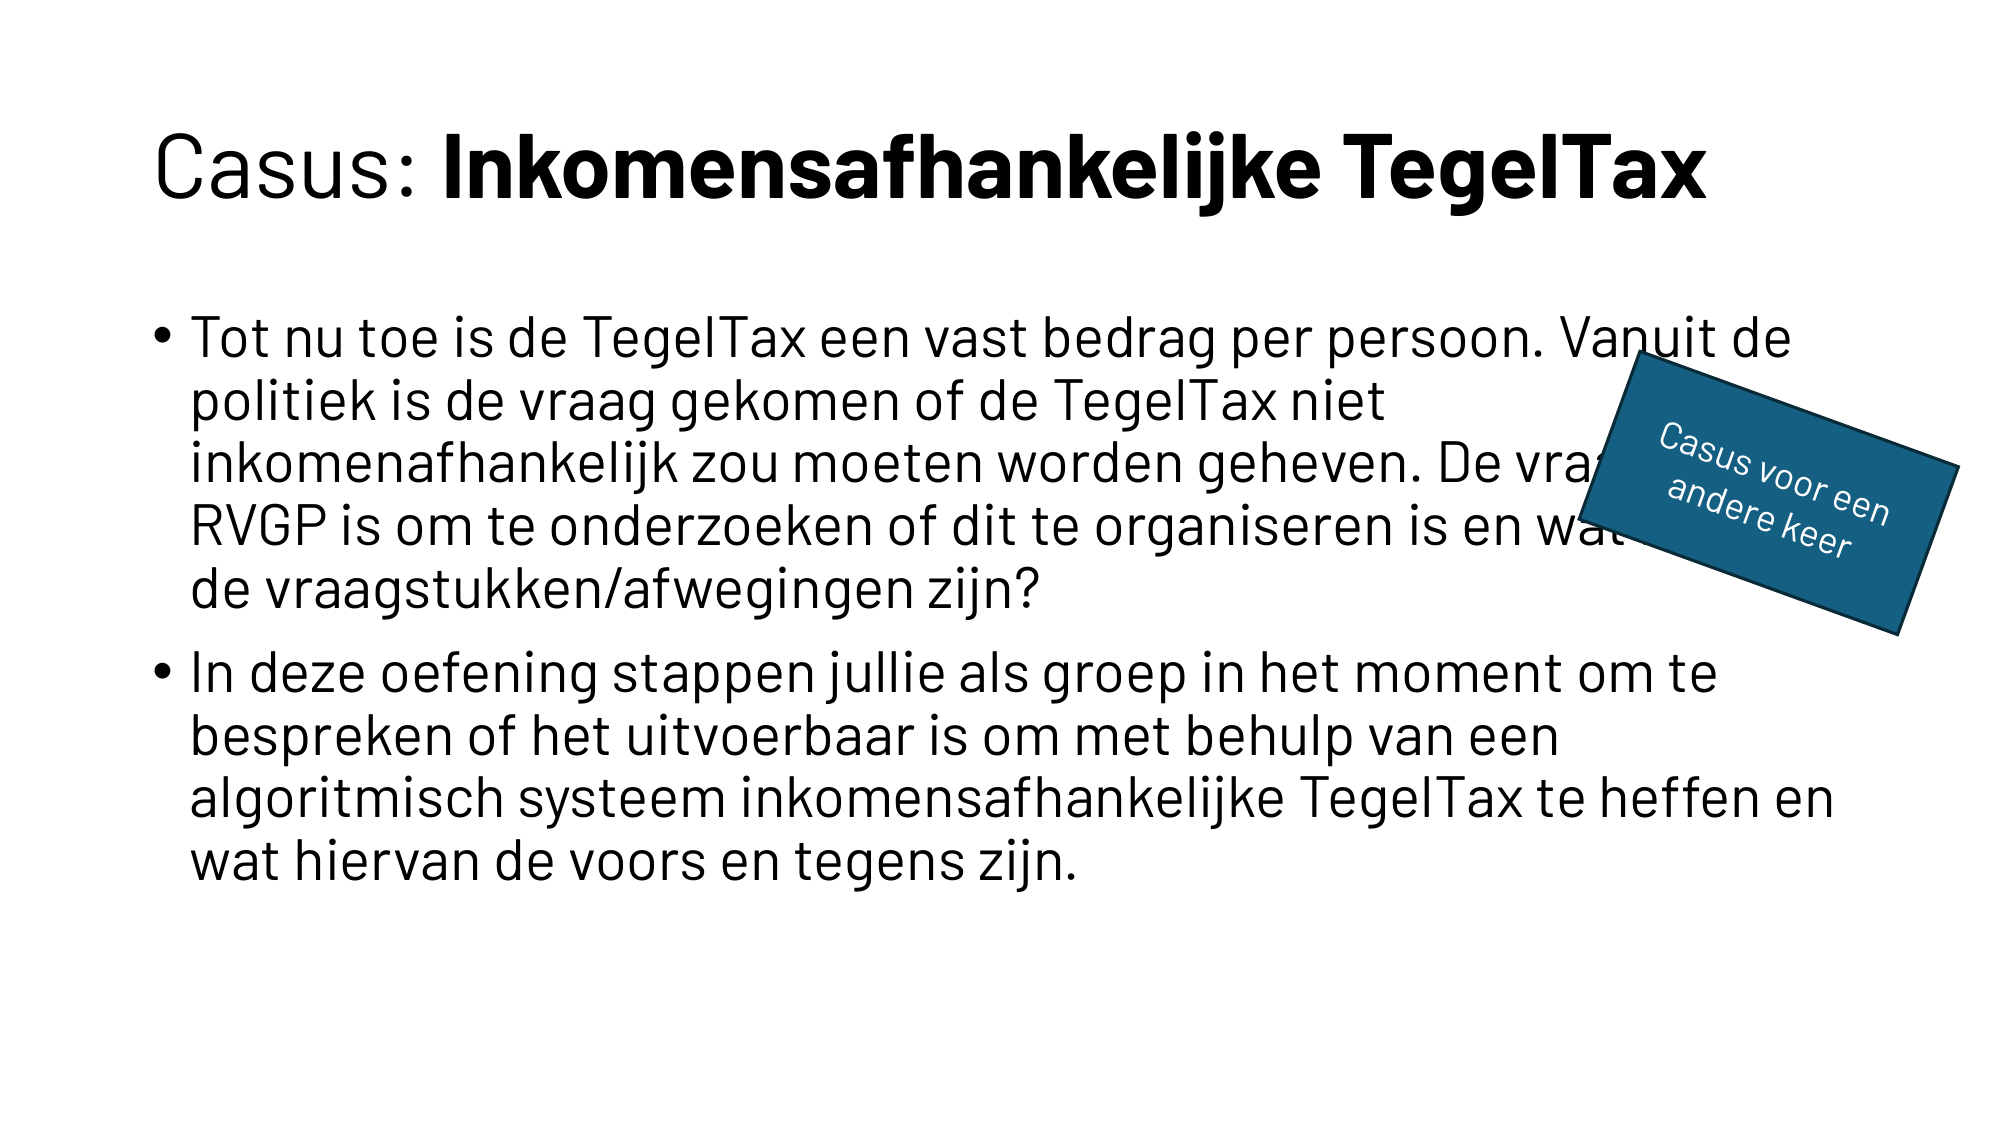

# Casus: Inkomensafhankelijke TegelTax
Tot nu toe is de TegelTax een vast bedrag per persoon. Vanuit de politiek is de vraag gekomen of de TegelTax niet inkomenafhankelijk zou moeten worden geheven. De vraag aan de RVGP is om te onderzoeken of dit te organiseren is en wat hierbij de vraagstukken/afwegingen zijn?
In deze oefening stappen jullie als groep in het moment om te bespreken of het uitvoerbaar is om met behulp van een algoritmisch systeem inkomensafhankelijke TegelTax te heffen en wat hiervan de voors en tegens zijn.

Casus voor een andere keer